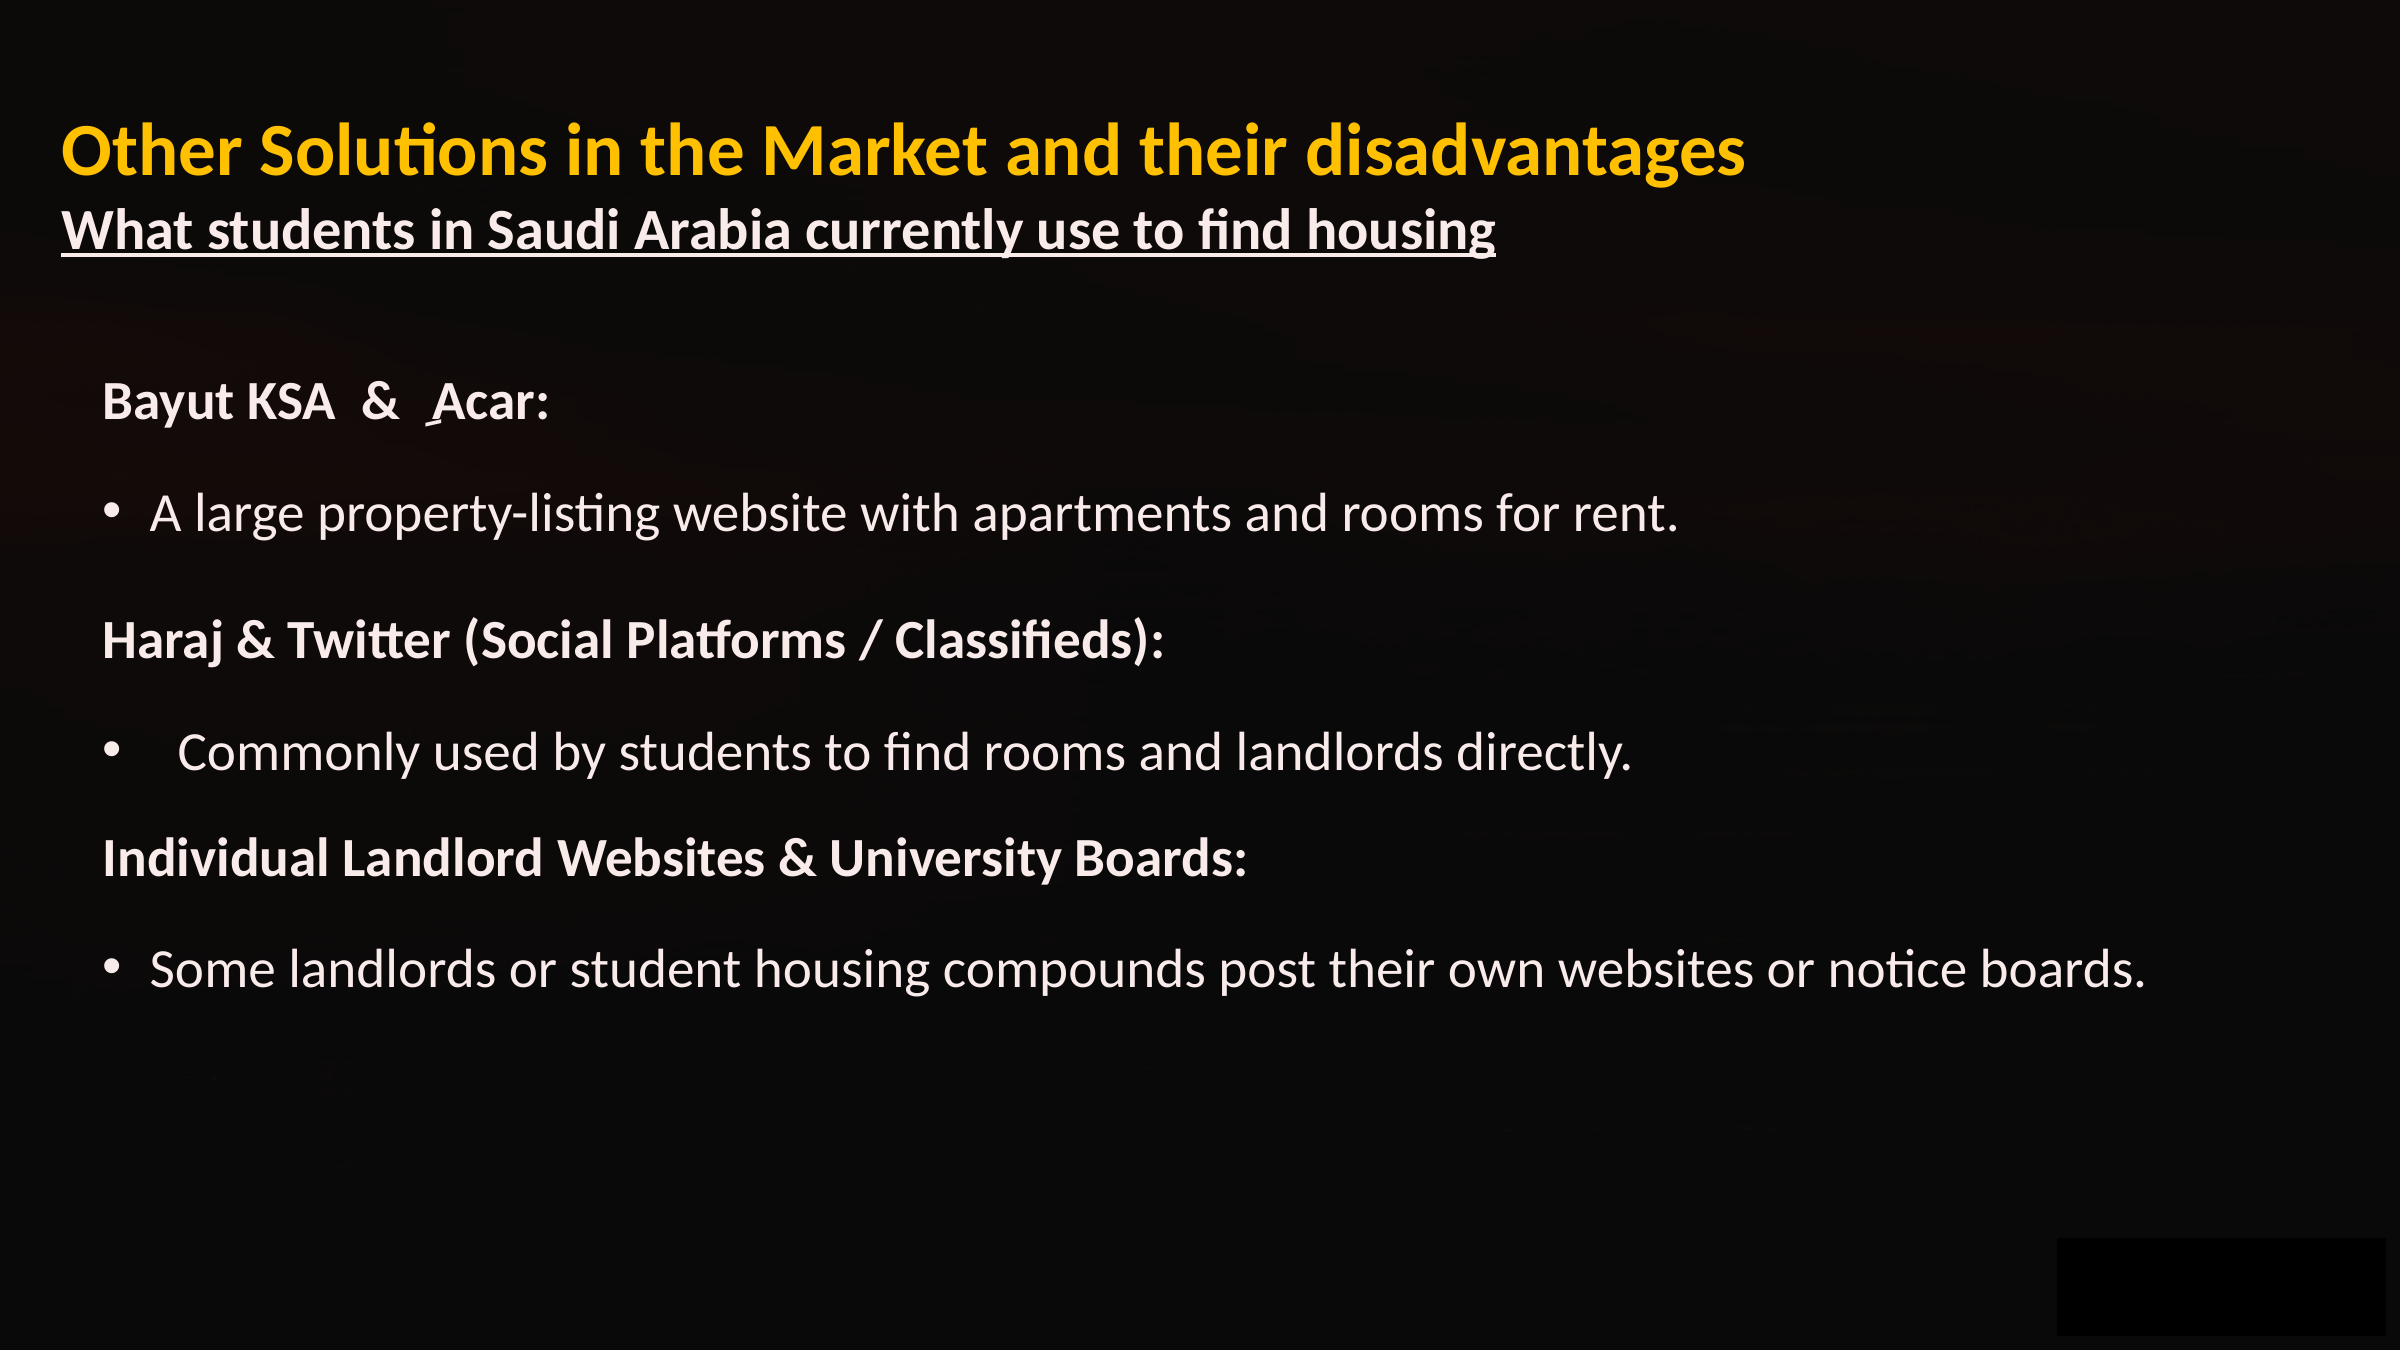

Other Solutions in the Market and their disadvantages
What students in Saudi Arabia currently use to find housing

Bayut KSA  & ِ Acar:

A large property-listing website with apartments and rooms for rent.

Haraj & Twitter (Social Platforms / Classifieds):

Commonly used by students to find rooms and landlords directly.

Individual Landlord Websites & University Boards:

Some landlords or student housing compounds post their own websites or notice boards.